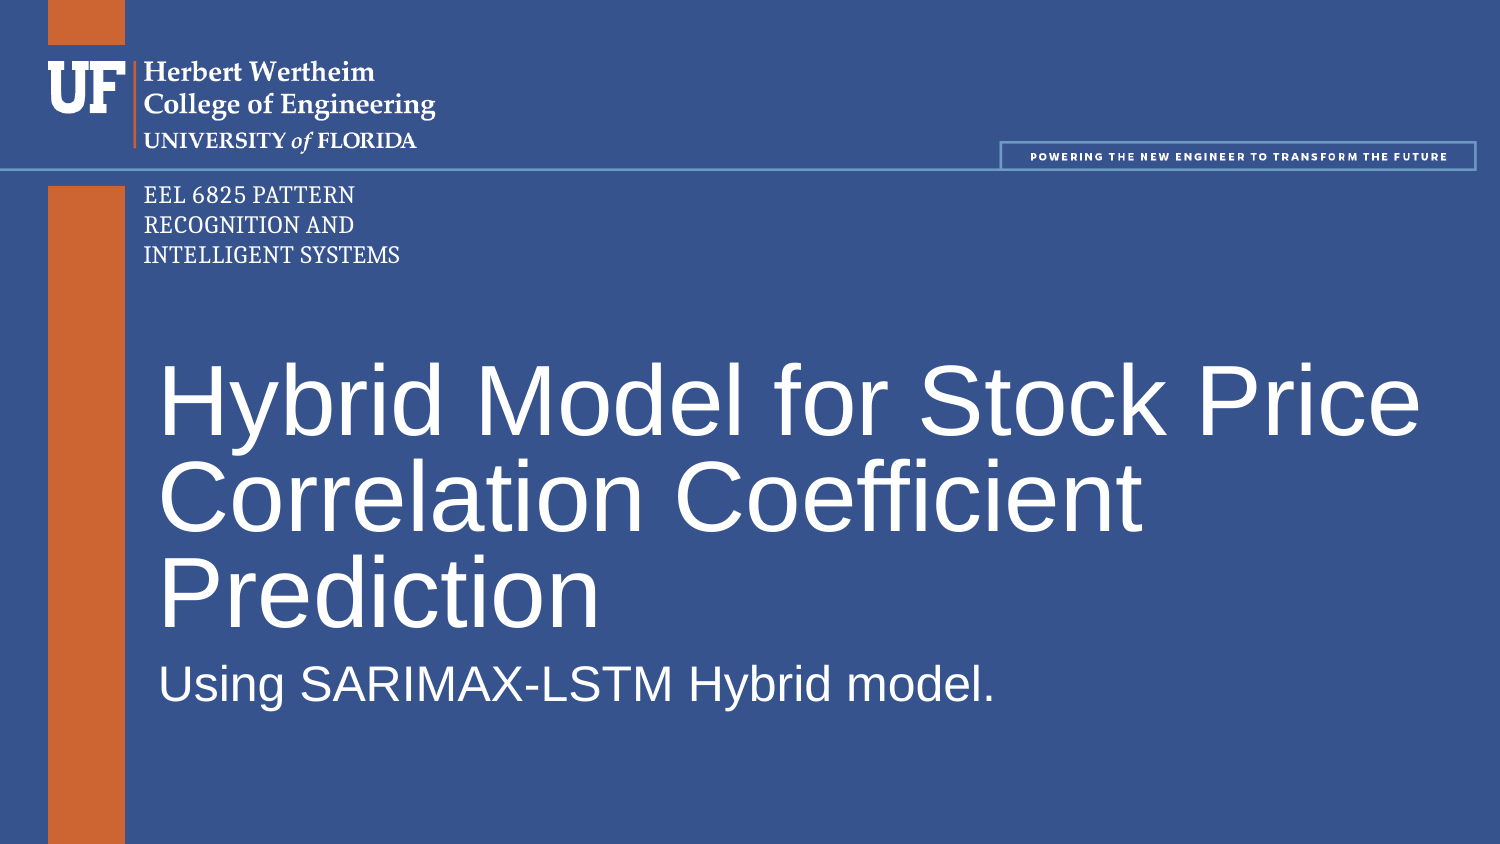

# Hybrid Model for Stock Price Correlation Coefficient Prediction
Using SARIMAX-LSTM Hybrid model.